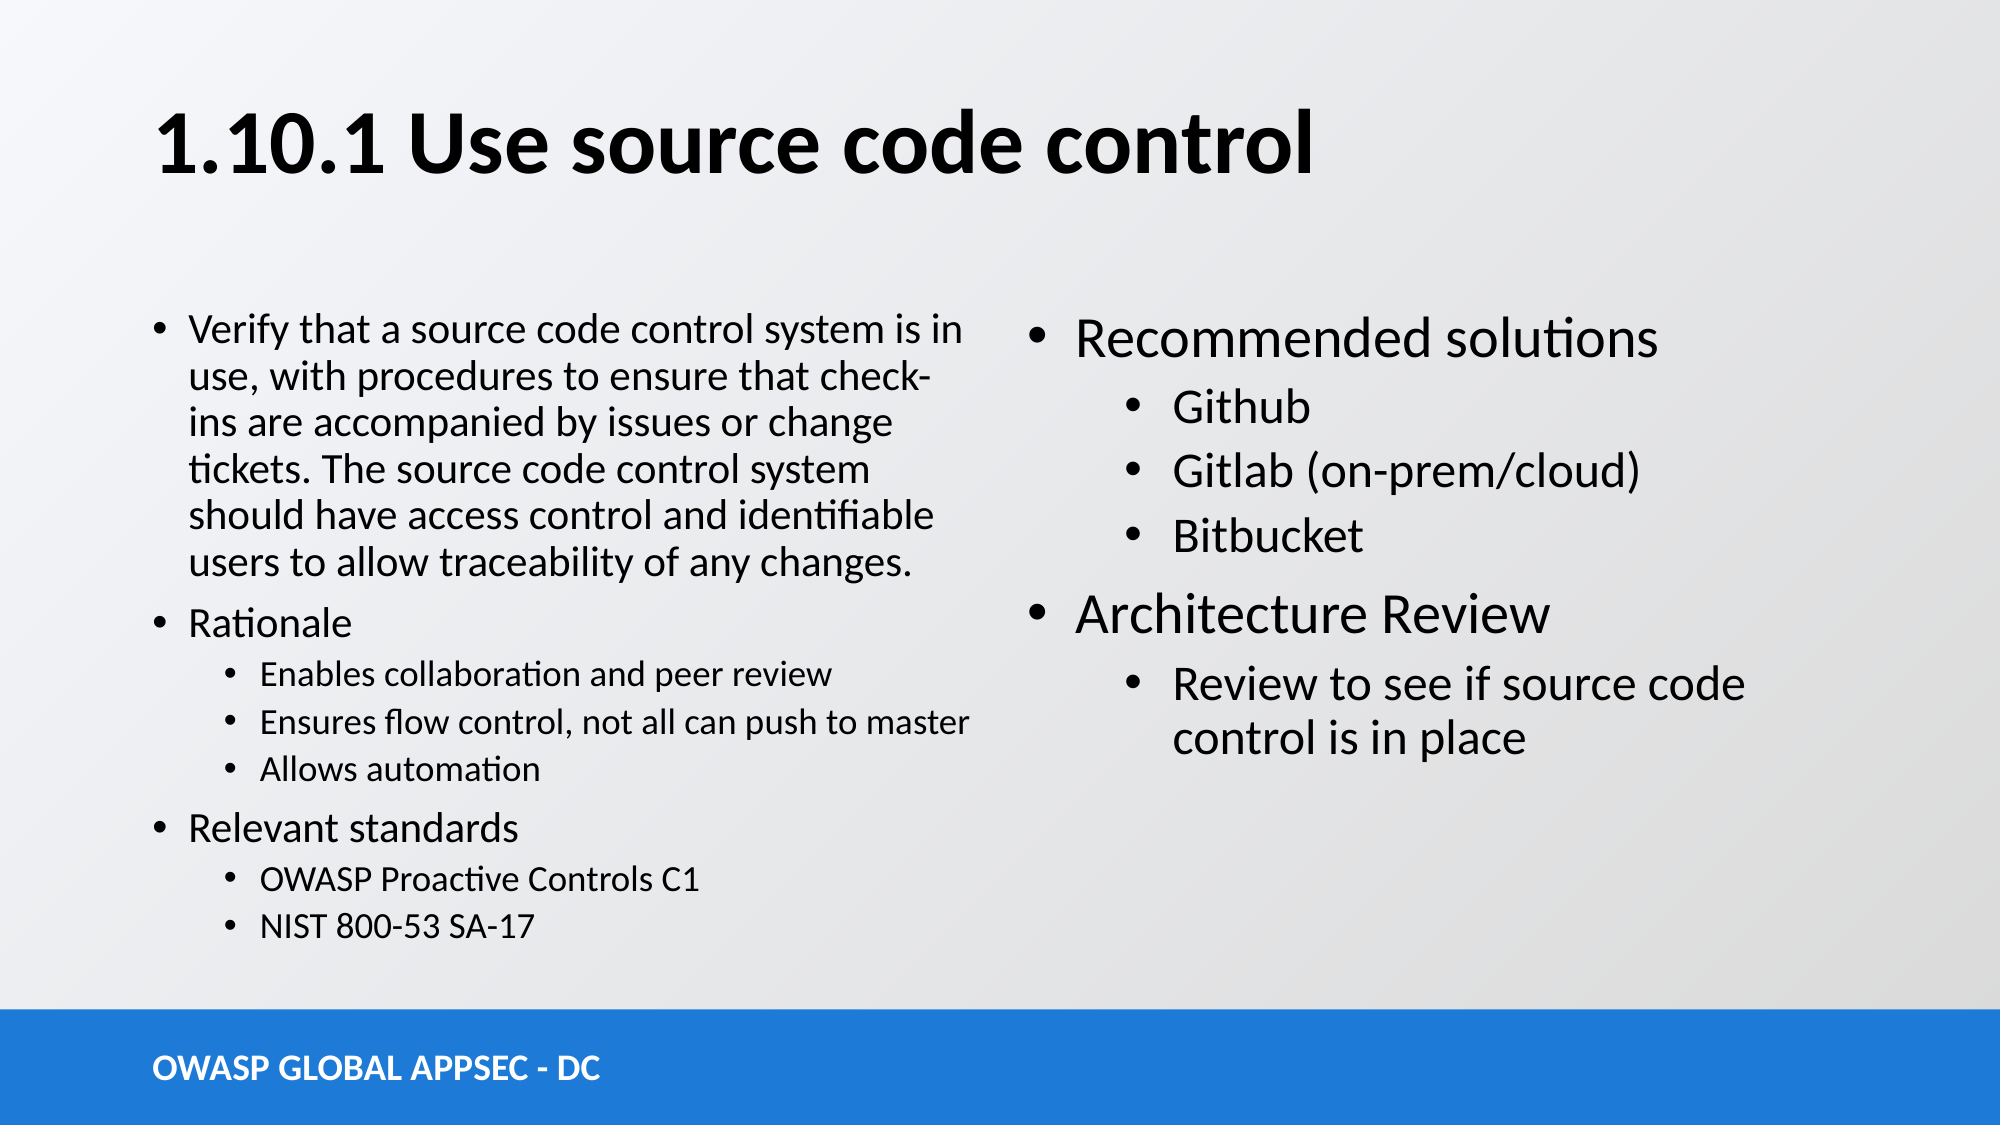

# 1.10.1 Use source code control
Verify that a source code control system is in use, with procedures to ensure that check-ins are accompanied by issues or change tickets. The source code control system should have access control and identifiable users to allow traceability of any changes.
Rationale
Enables collaboration and peer review
Ensures flow control, not all can push to master
Allows automation
Relevant standards
OWASP Proactive Controls C1
NIST 800-53 SA-17

Recommended solutions
Github
Gitlab (on-prem/cloud)
Bitbucket
Architecture Review
Review to see if source code control is in place